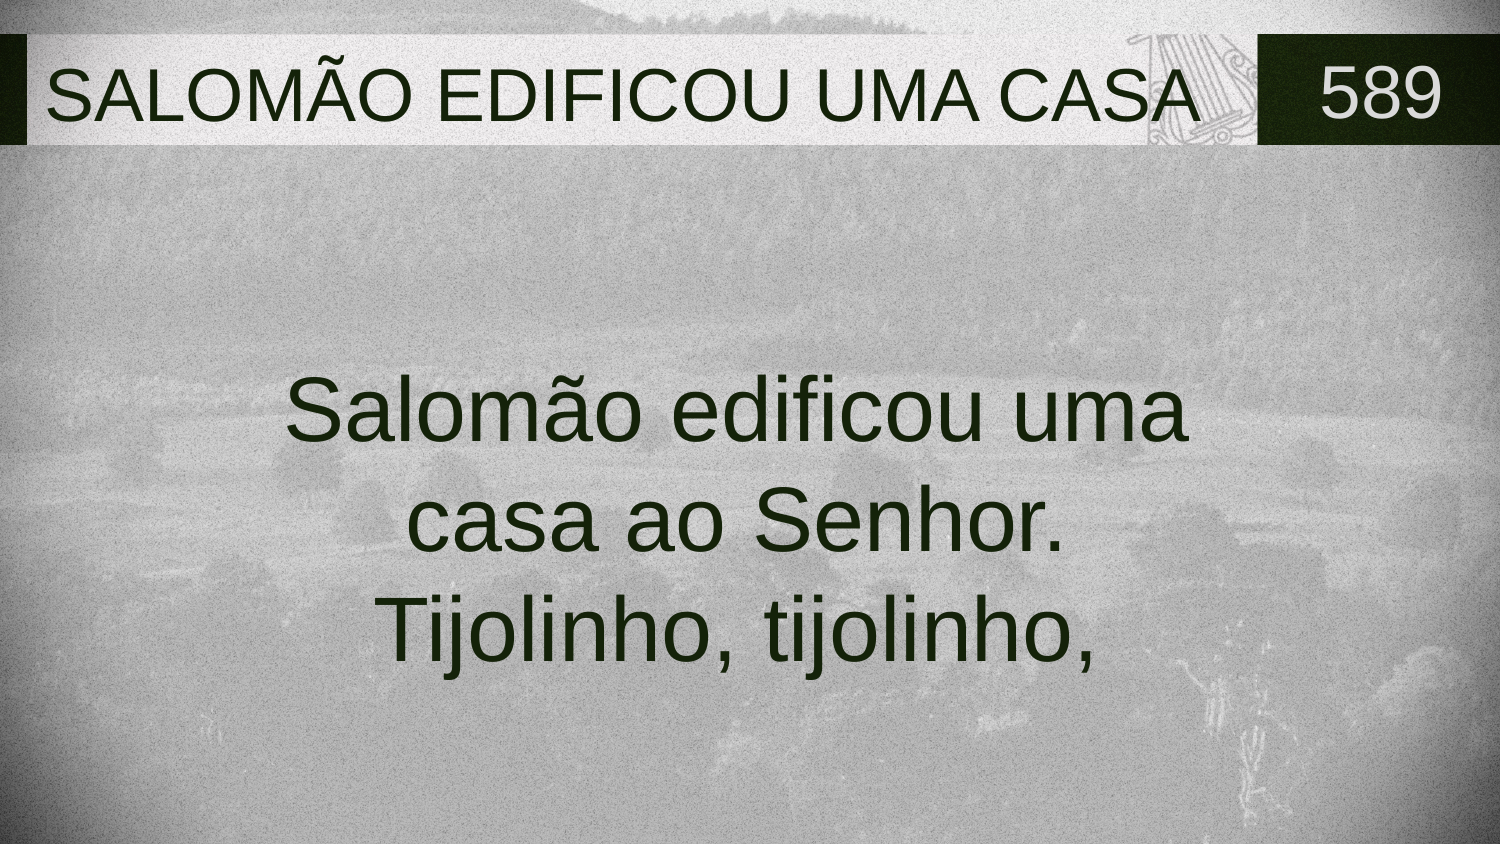

# SALOMÃO EDIFICOU UMA CASA
589
Salomão edificou uma
casa ao Senhor.
Tijolinho, tijolinho,